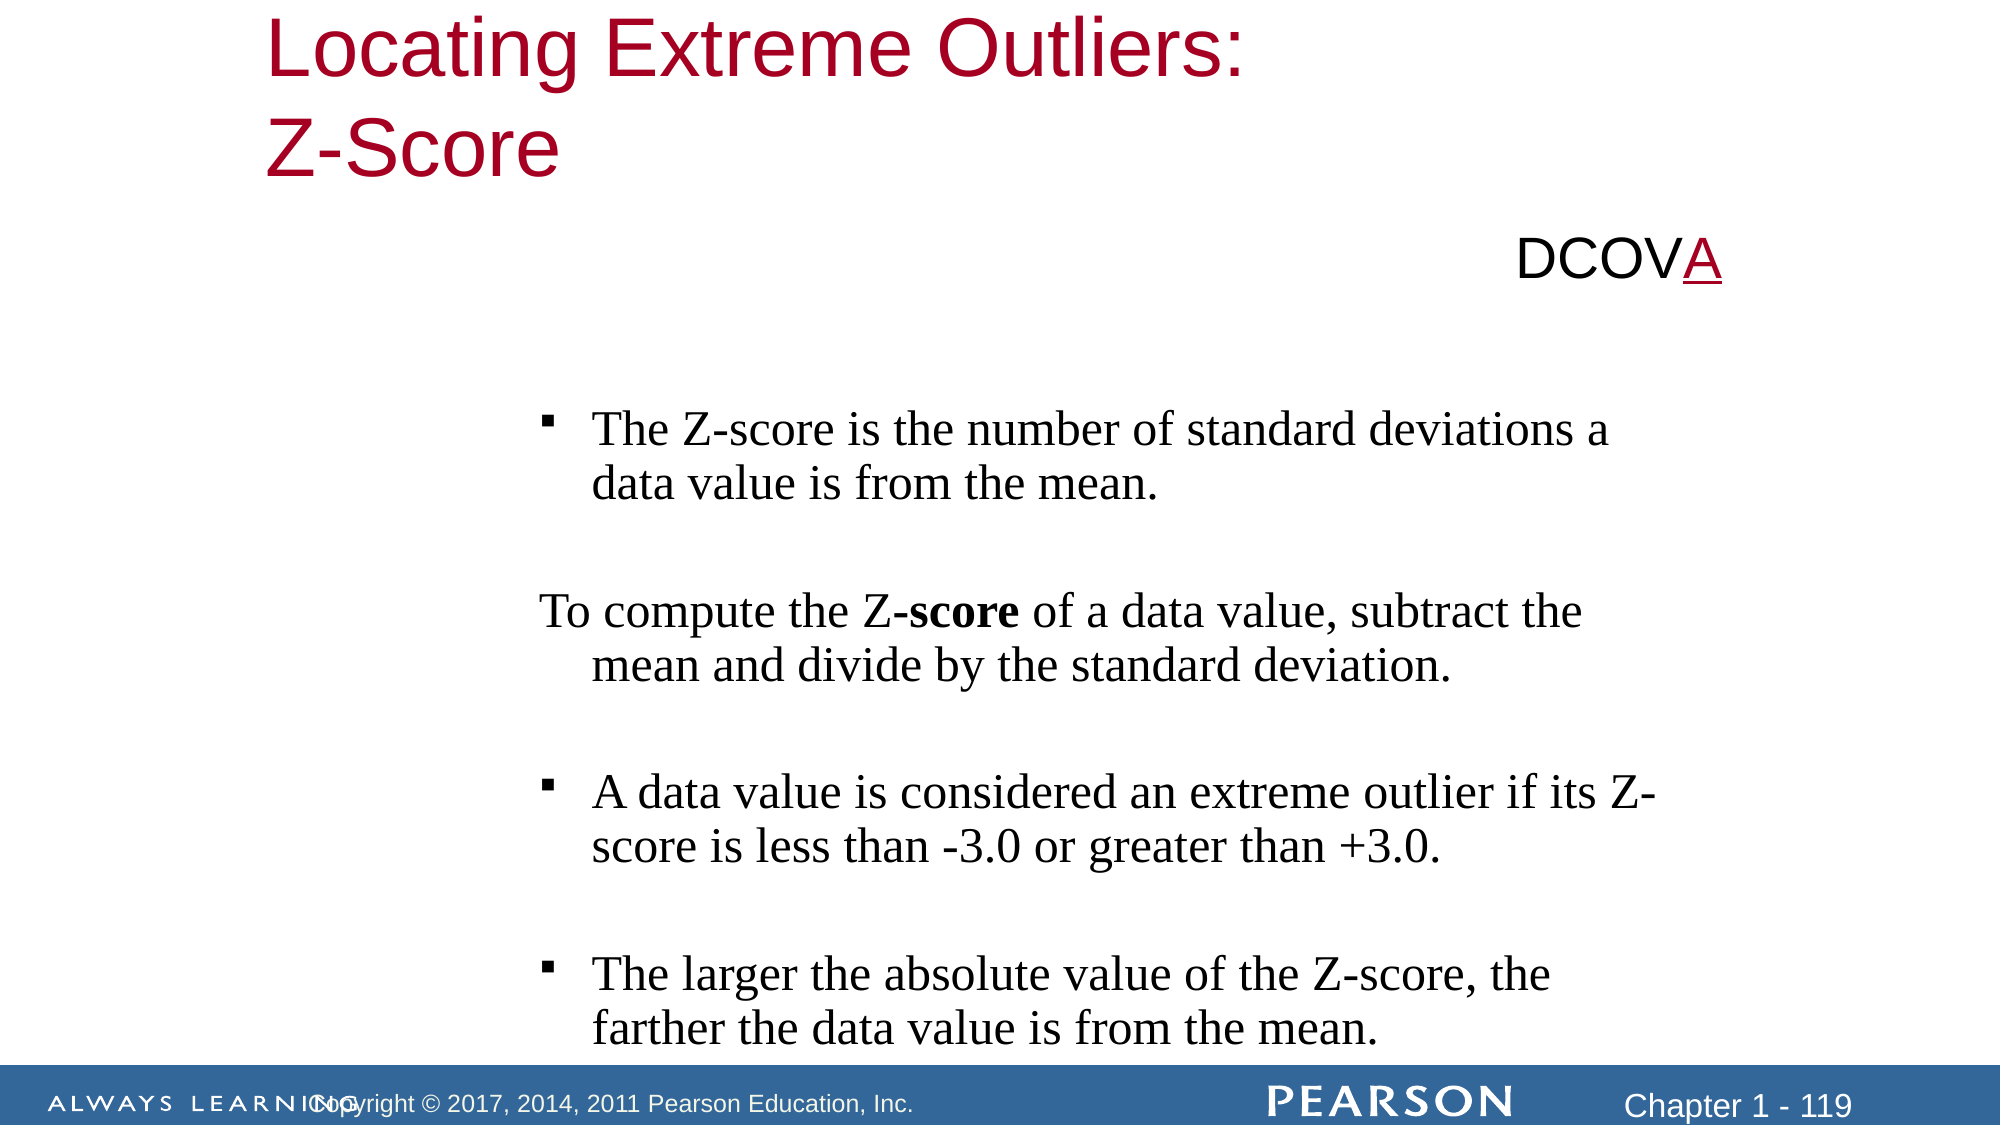

Locating Extreme Outliers:
Z-Score
DCOVA

The Z-score is the number of standard deviations a data value is from the mean.

To compute the Z-score of a data value, subtract the mean and divide by the standard deviation.

A data value is considered an extreme outlier if its Z-score is less than -3.0 or greater than +3.0.

The larger the absolute value of the Z-score, the farther the data value is from the mean.